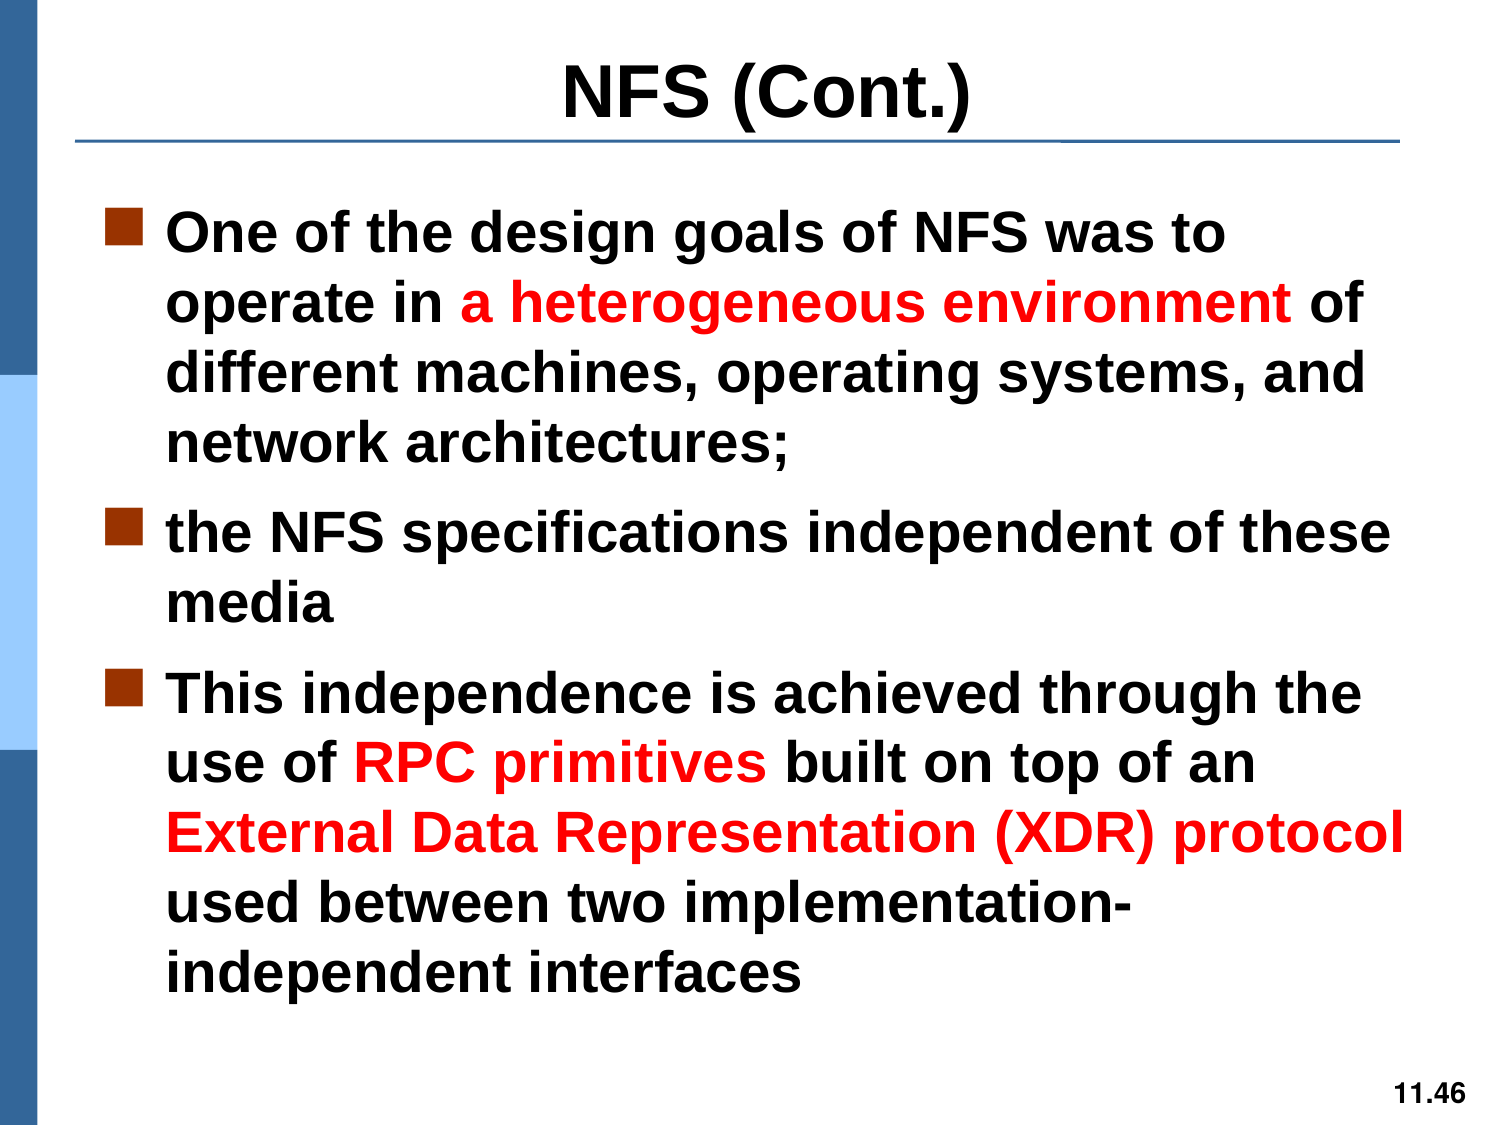

# NFS (Cont.)
One of the design goals of NFS was to operate in a heterogeneous environment of different machines, operating systems, and network architectures;
the NFS specifications independent of these media
This independence is achieved through the use of RPC primitives built on top of an External Data Representation (XDR) protocol used between two implementation-independent interfaces